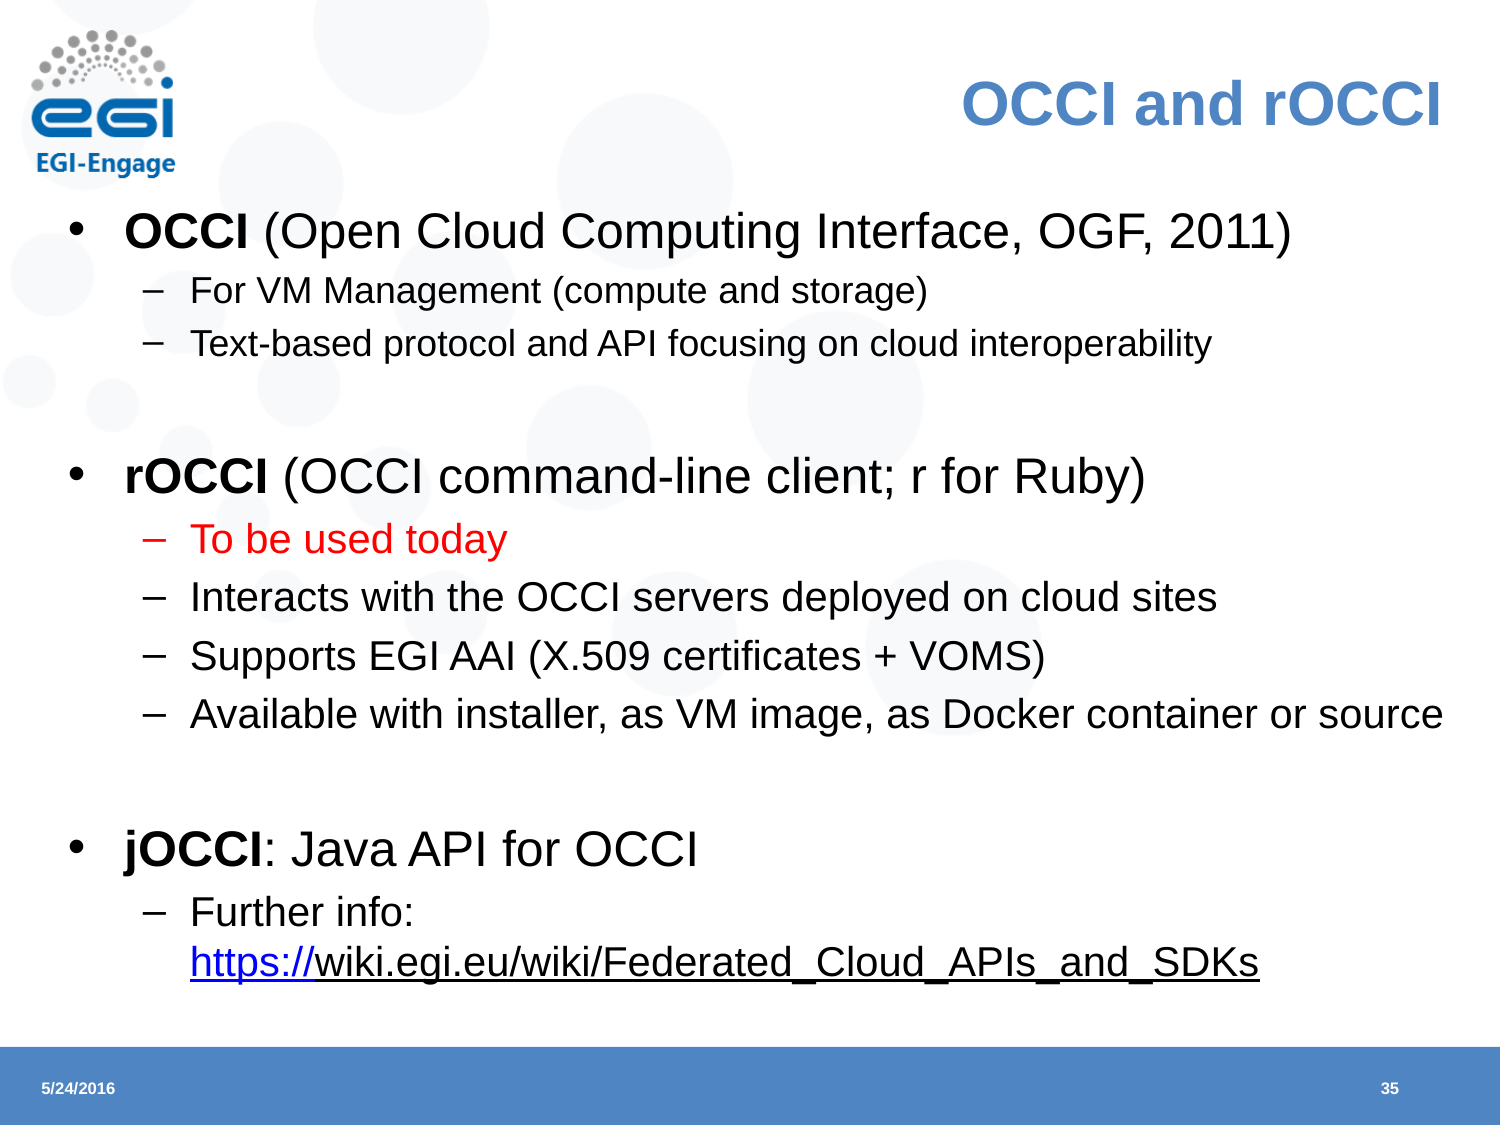

# OCCI and rOCCI
OCCI (Open Cloud Computing Interface, OGF, 2011)
For VM Management (compute and storage)
Text-based protocol and API focusing on cloud interoperability

rOCCI (OCCI command-line client; r for Ruby)
To be used today
Interacts with the OCCI servers deployed on cloud sites
Supports EGI AAI (X.509 certificates + VOMS)
Available with installer, as VM image, as Docker container or source

jOCCI: Java API for OCCI
Further info:
https://wiki.egi.eu/wiki/Federated_Cloud_APIs_and_SDKs